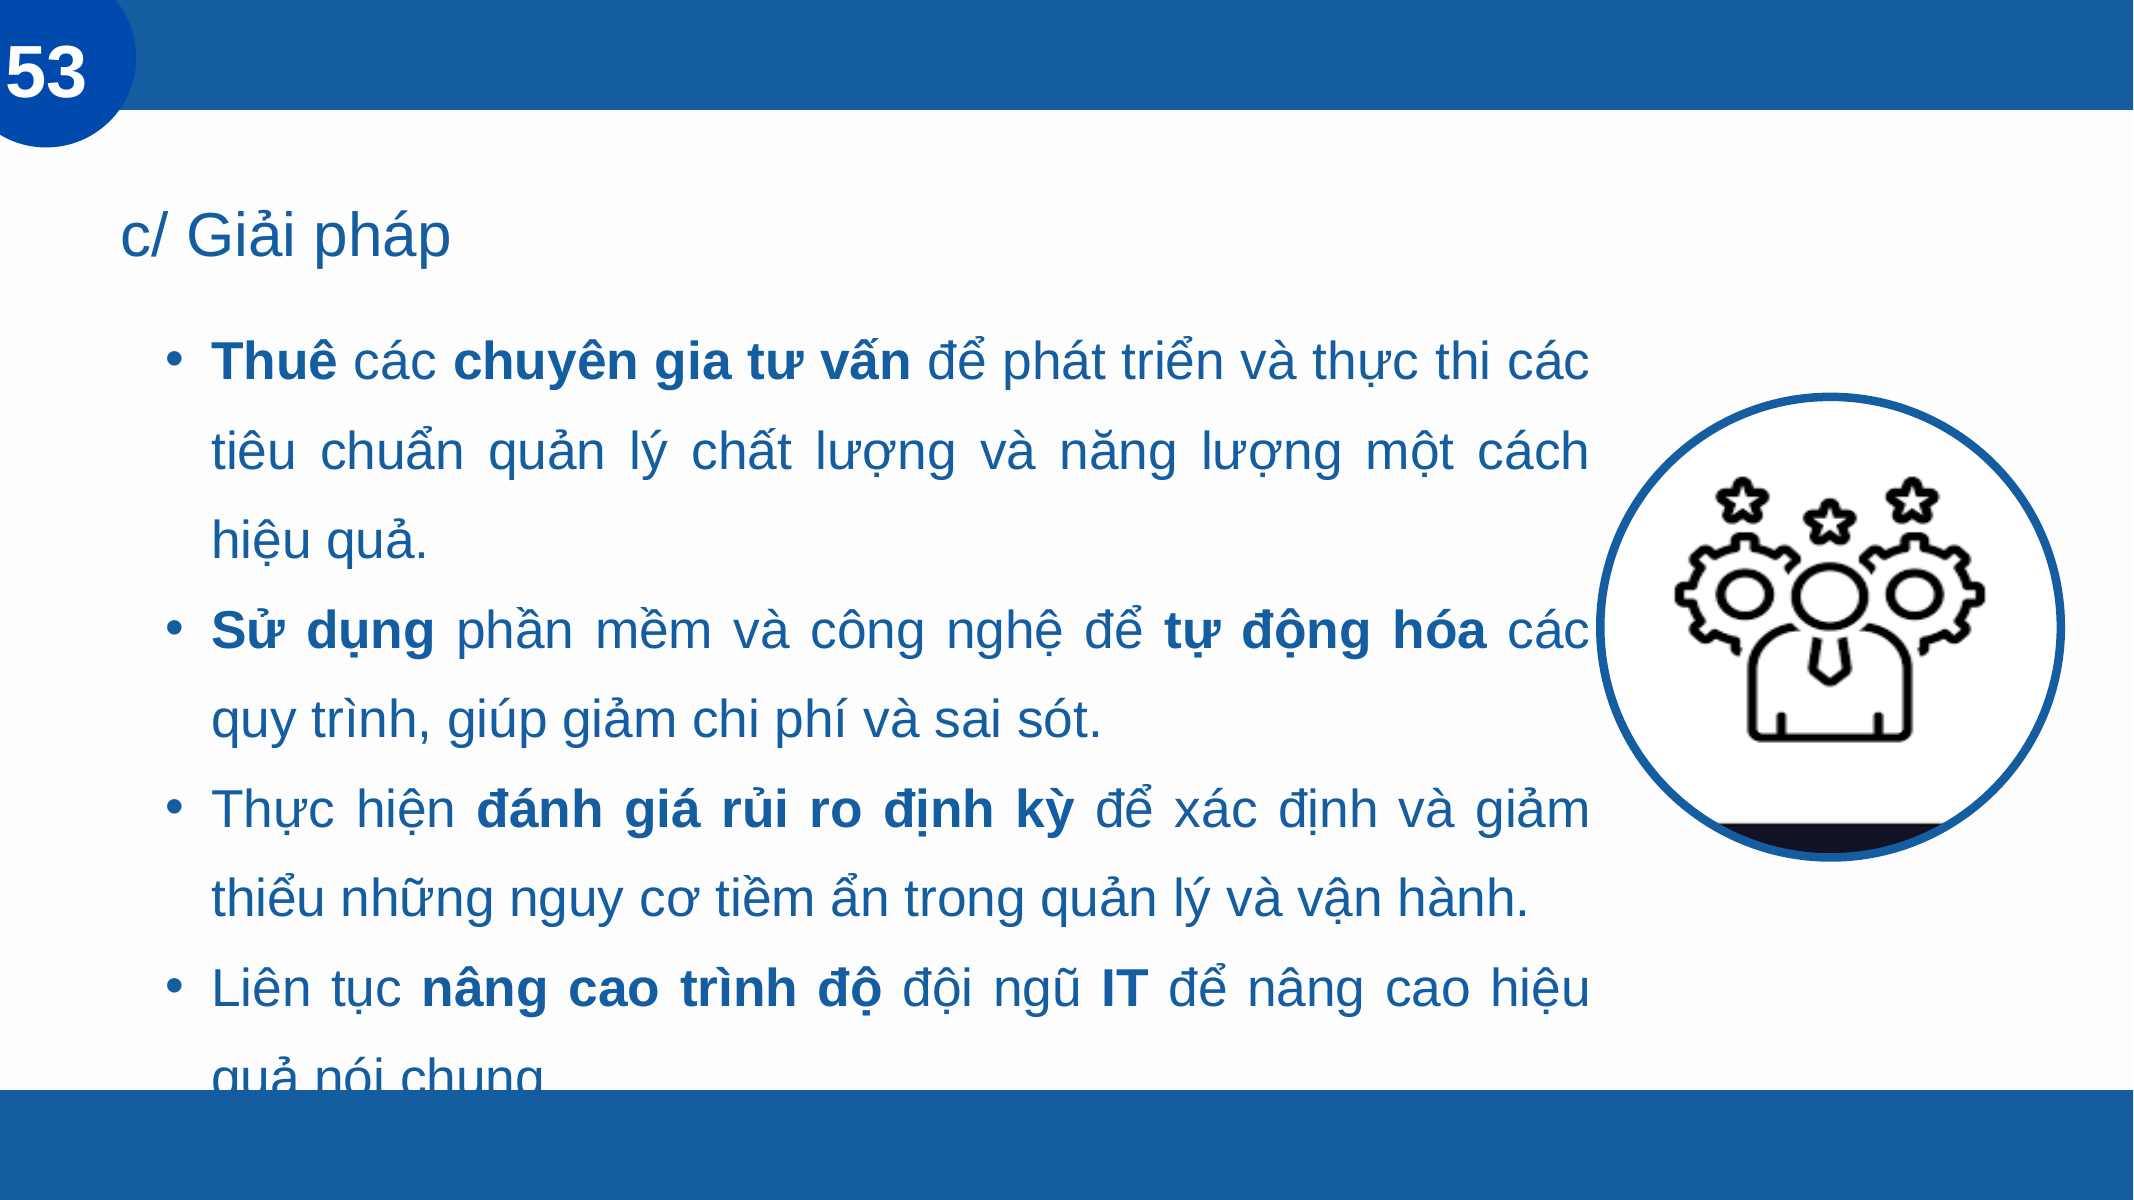

53
c/ Giải pháp
Thuê các chuyên gia tư vấn để phát triển và thực thi các tiêu chuẩn quản lý chất lượng và năng lượng một cách hiệu quả.
Sử dụng phần mềm và công nghệ để tự động hóa các quy trình, giúp giảm chi phí và sai sót.
Thực hiện đánh giá rủi ro định kỳ để xác định và giảm thiểu những nguy cơ tiềm ẩn trong quản lý và vận hành.
Liên tục nâng cao trình độ đội ngũ IT để nâng cao hiệu quả nói chung